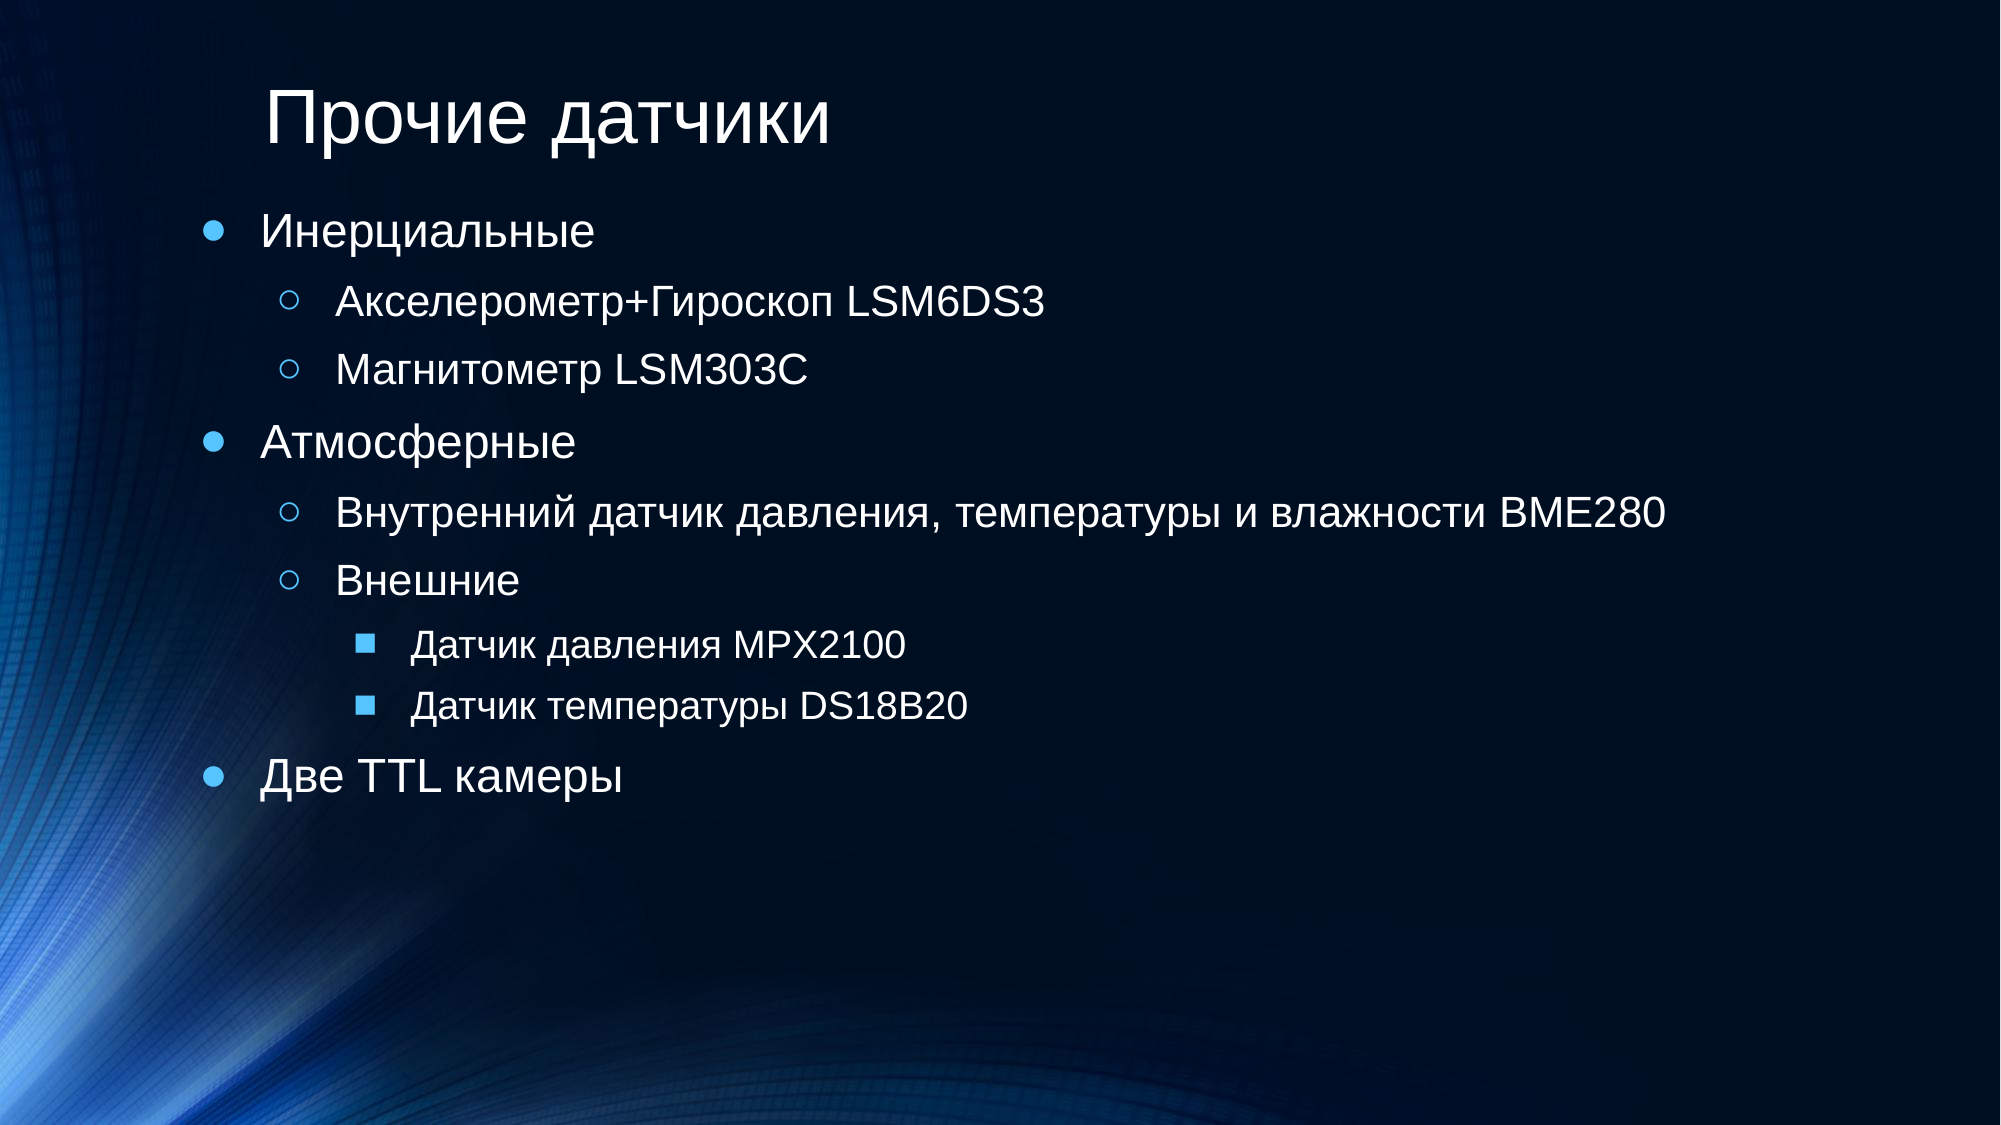

# Прочие датчики
Инерциальные
Акселерометр+Гироскоп LSM6DS3
Магнитометр LSM303C
Атмосферные
Внутренний датчик давления, температуры и влажности BME280
Внешние
Датчик давления MPX2100
Датчик температуры DS18B20
Две TTL камеры